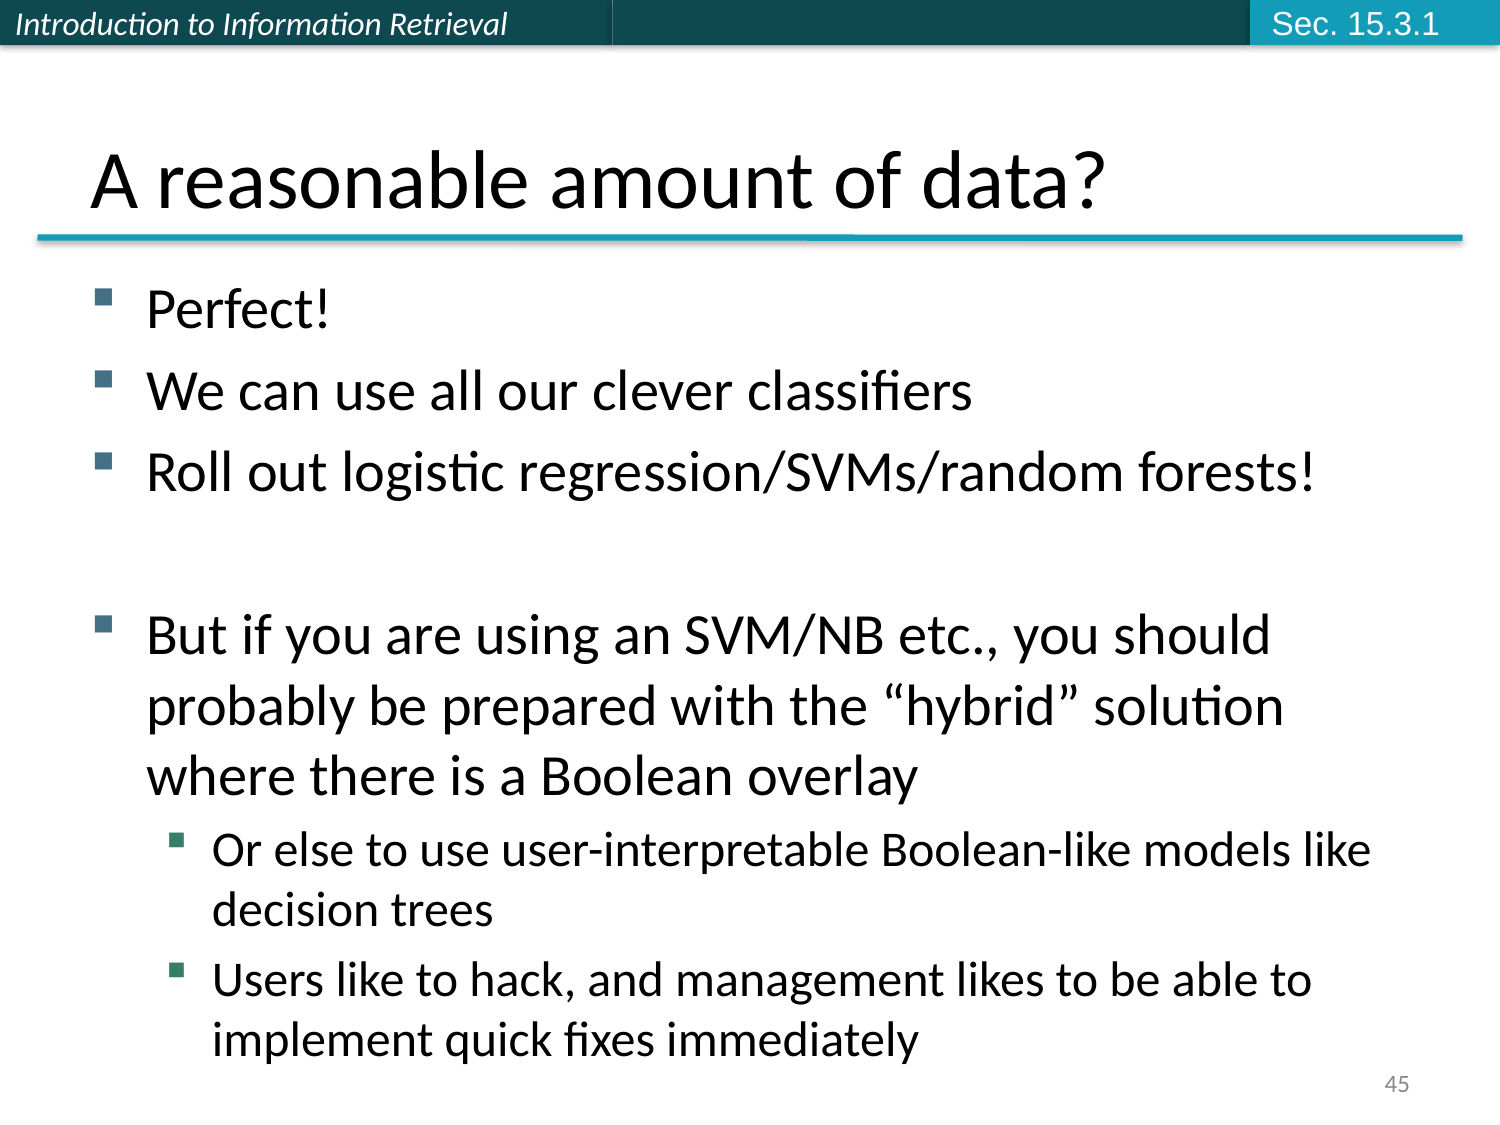

Sec. 15.3.1
# A reasonable amount of data?
Perfect!
We can use all our clever classifiers
Roll out logistic regression/SVMs/random forests!

But if you are using an SVM/NB etc., you should probably be prepared with the “hybrid” solution where there is a Boolean overlay
Or else to use user-interpretable Boolean-like models like decision trees
Users like to hack, and management likes to be able to implement quick fixes immediately
45